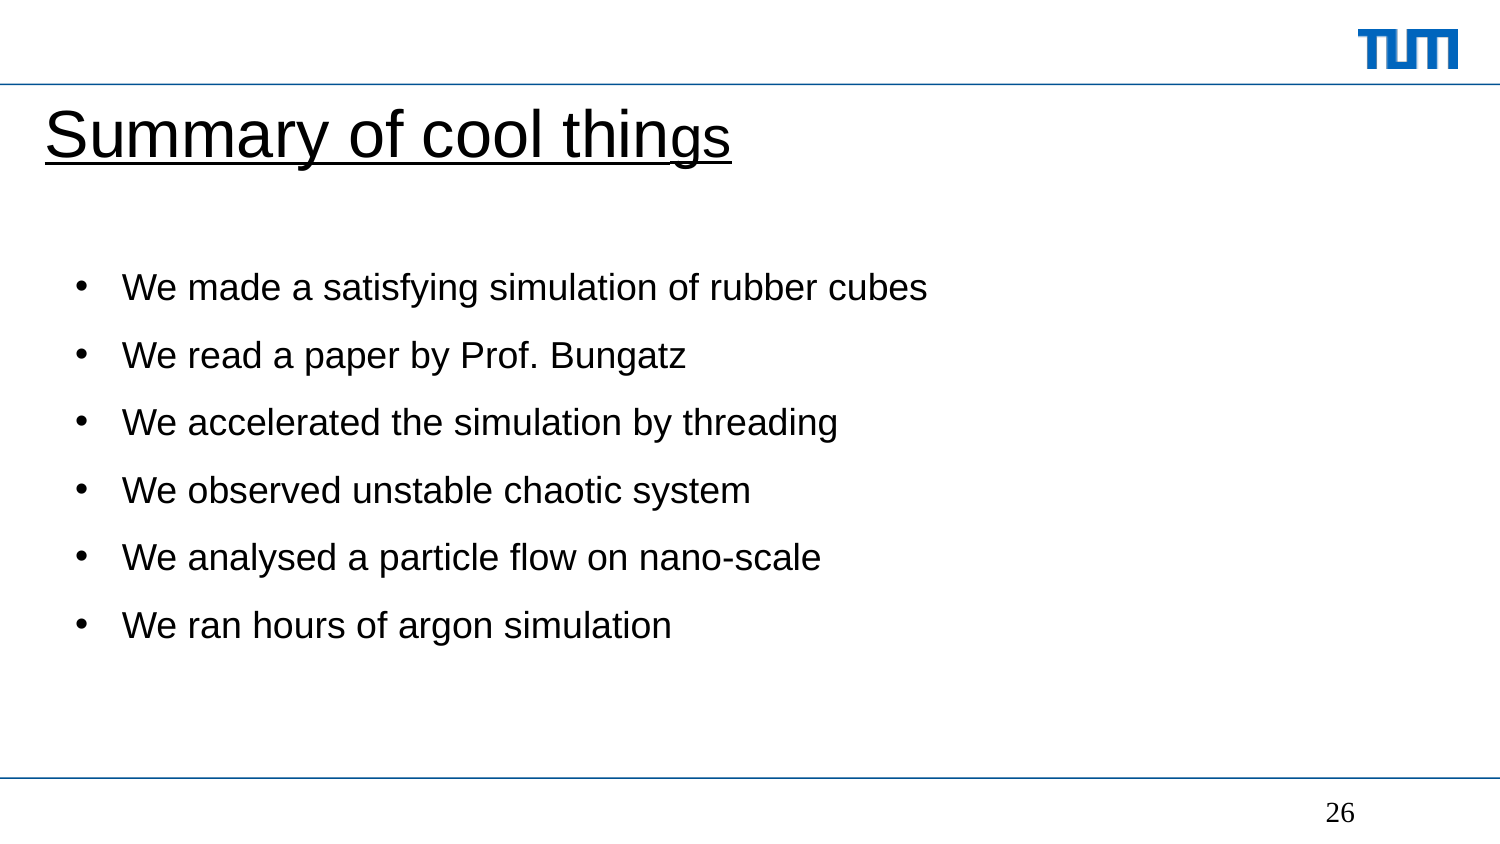

# Summary of cool things
We made a satisfying simulation of rubber cubes
We read a paper by Prof. Bungatz
We accelerated the simulation by threading
We observed unstable chaotic system
We analysed a particle flow on nano-scale
We ran hours of argon simulation